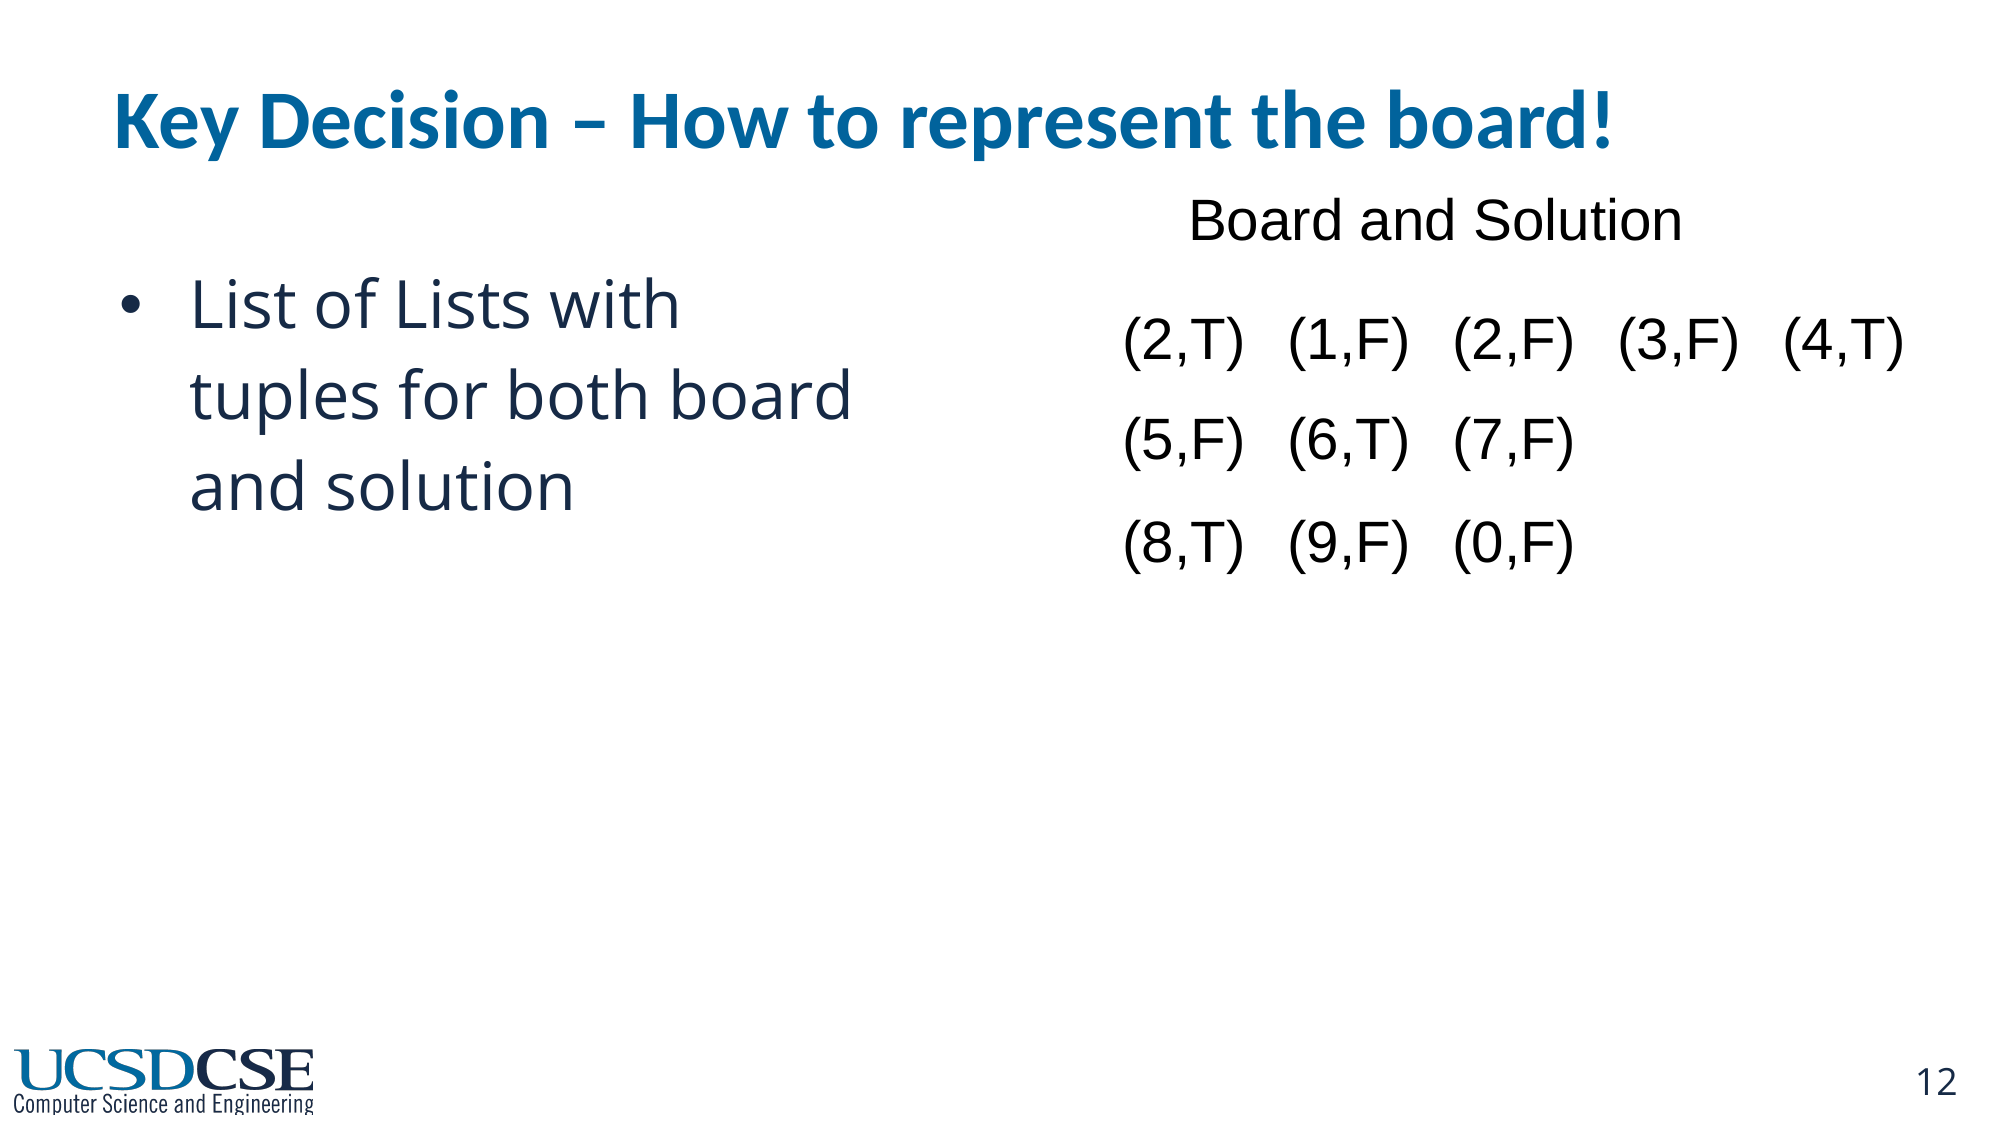

# Key Decision – How to represent the board!
Board and Solution
List of Lists with tuples for both board and solution
| (2,T) | (1,F) | (2,F) | (3,F) | (4,T) |
| --- | --- | --- | --- | --- |
| (5,F) | (6,T) | (7,F) |
| --- | --- | --- |
| (8,T) | (9,F) | (0,F) |